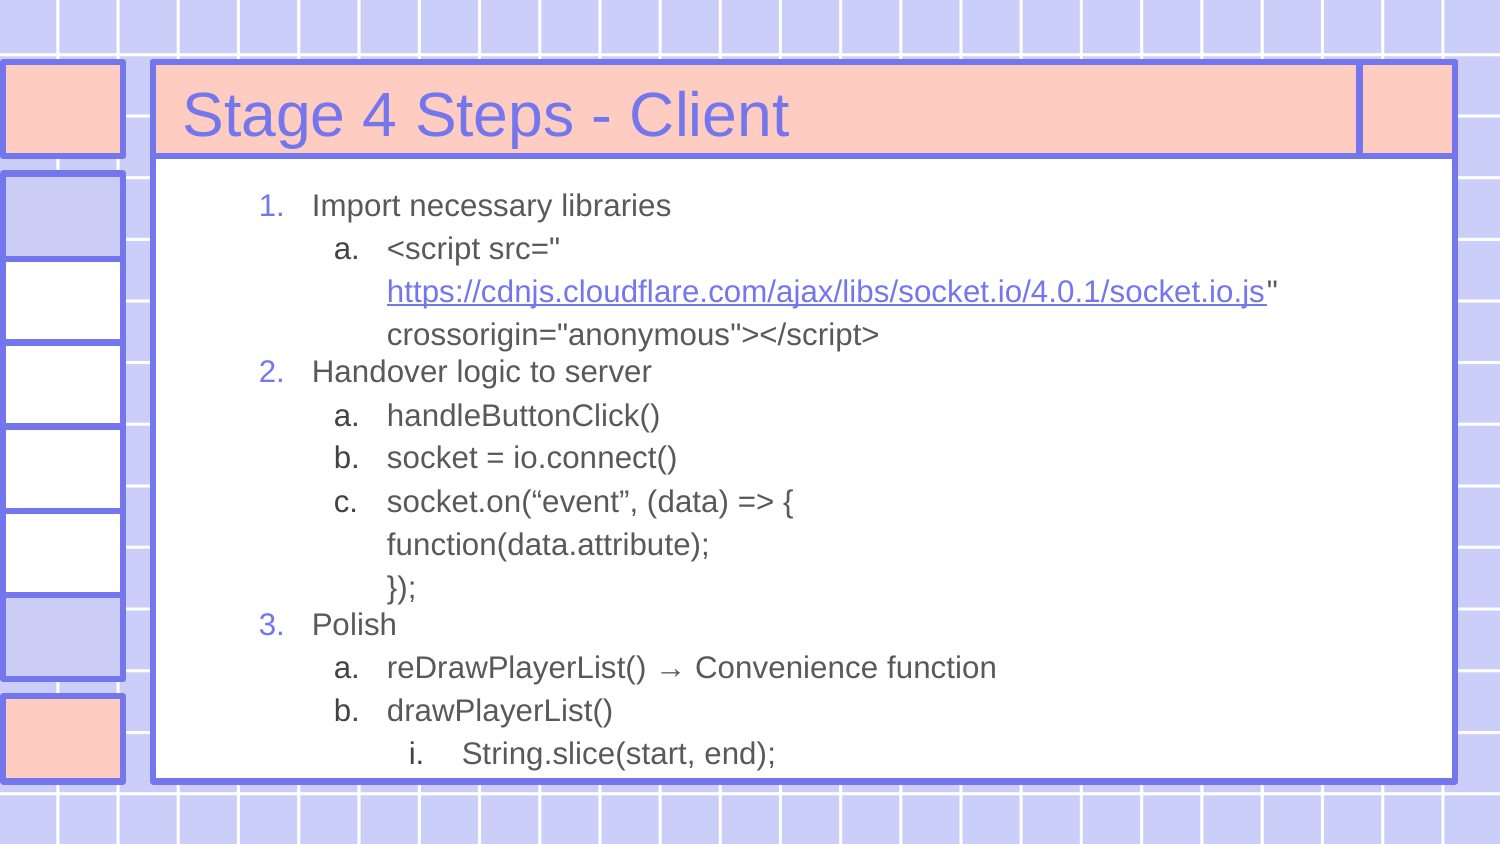

# Stage 4 Steps - Client
Import necessary libraries
<script src="https://cdnjs.cloudflare.com/ajax/libs/socket.io/4.0.1/socket.io.js" crossorigin="anonymous"></script>
Handover logic to server
handleButtonClick()
socket = io.connect()
socket.on(“event”, (data) => {
function(data.attribute);
});
Polish
reDrawPlayerList() → Convenience function
drawPlayerList()
String.slice(start, end);